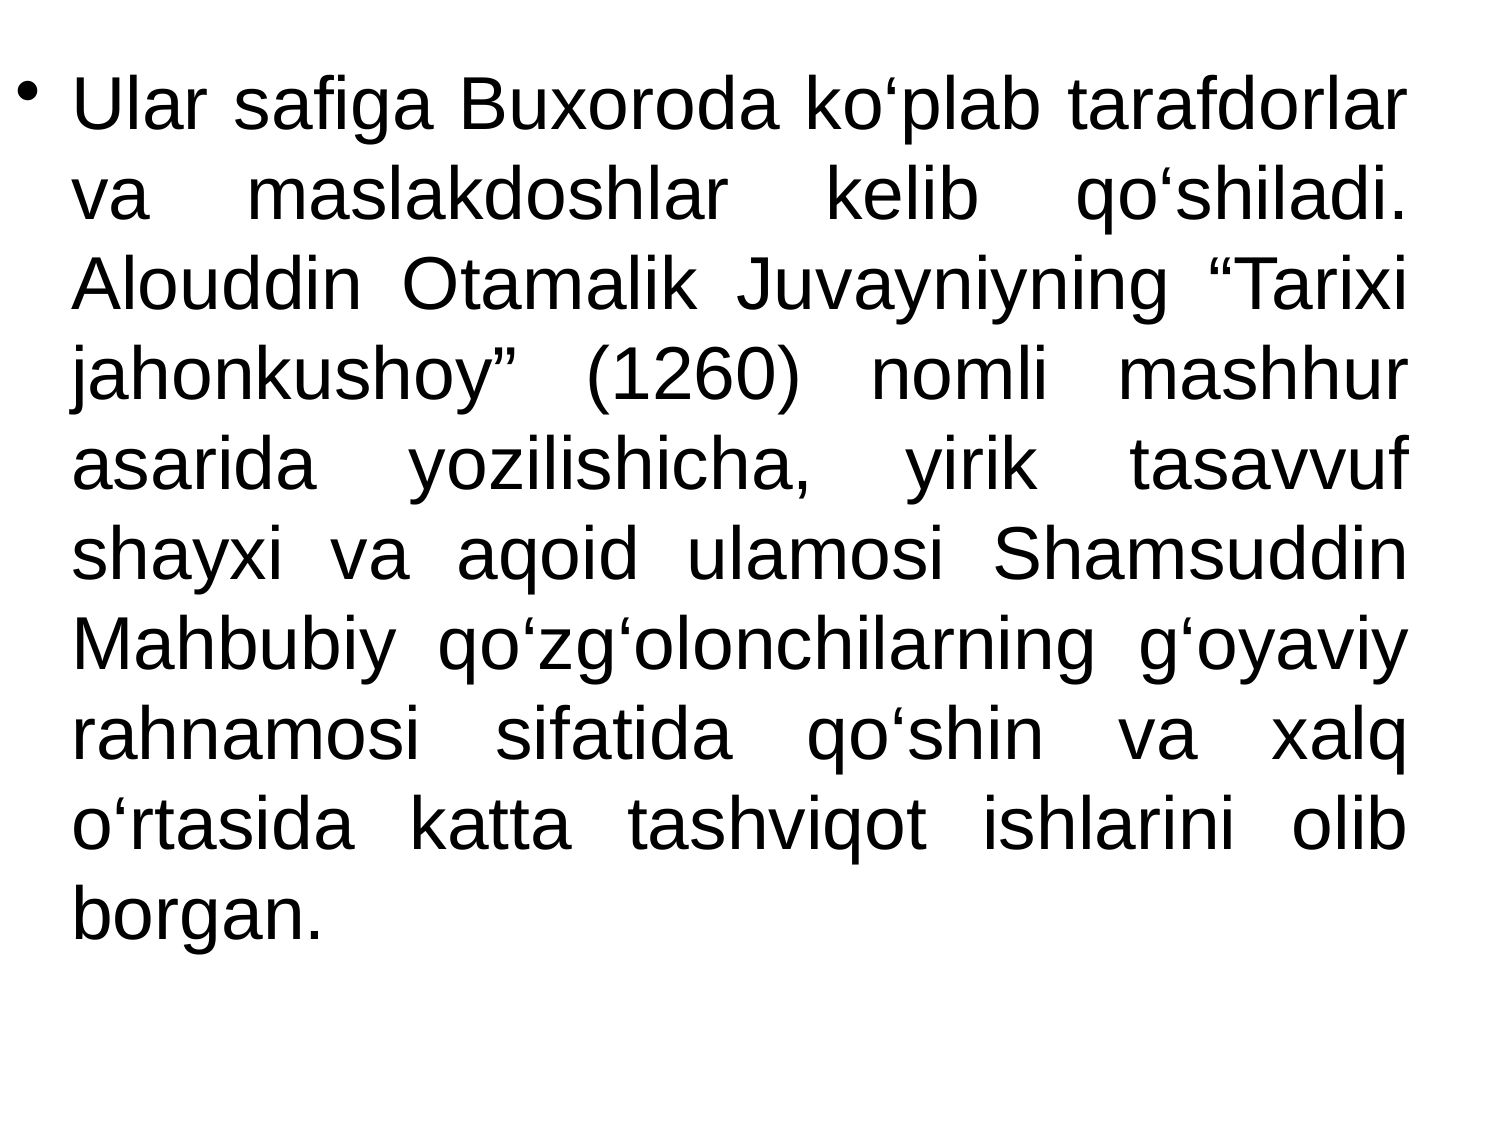

Ular safiga Buxoroda ko‘plab tarafdorlar va maslakdoshlar kelib qo‘shiladi. Alouddin Otamalik Juvayniyning “Tarixi jahonkushoy” (1260) nomli mashhur asarida yozilishicha, yirik tasavvuf shayxi va aqoid ulamosi Shamsuddin Mahbubiy qo‘zg‘olonchilarning g‘oyaviy rahnamosi sifatida qo‘shin va xalq o‘rtasida katta tashviqot ishlarini olib borgan.